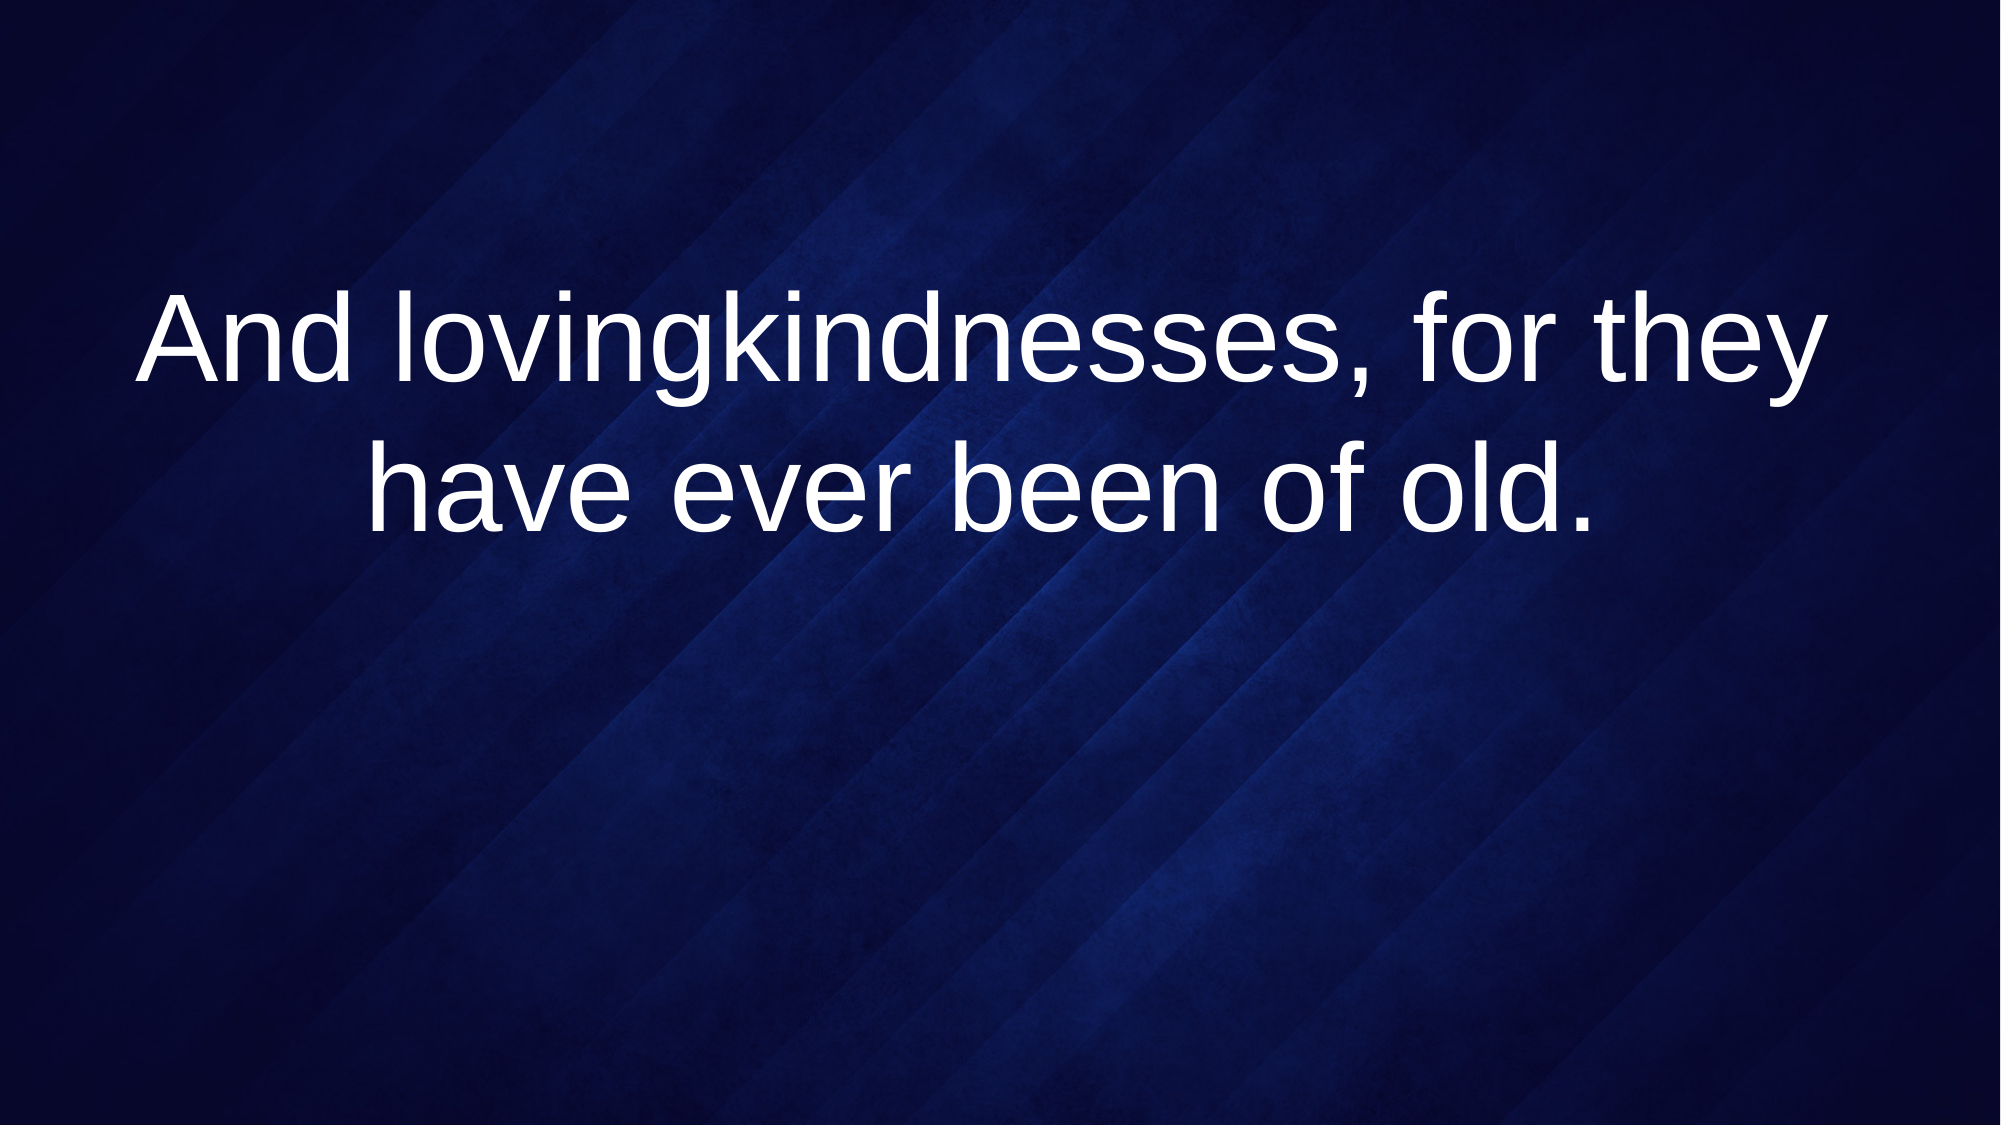

# And lovingkindnesses, for they have ever been of old.